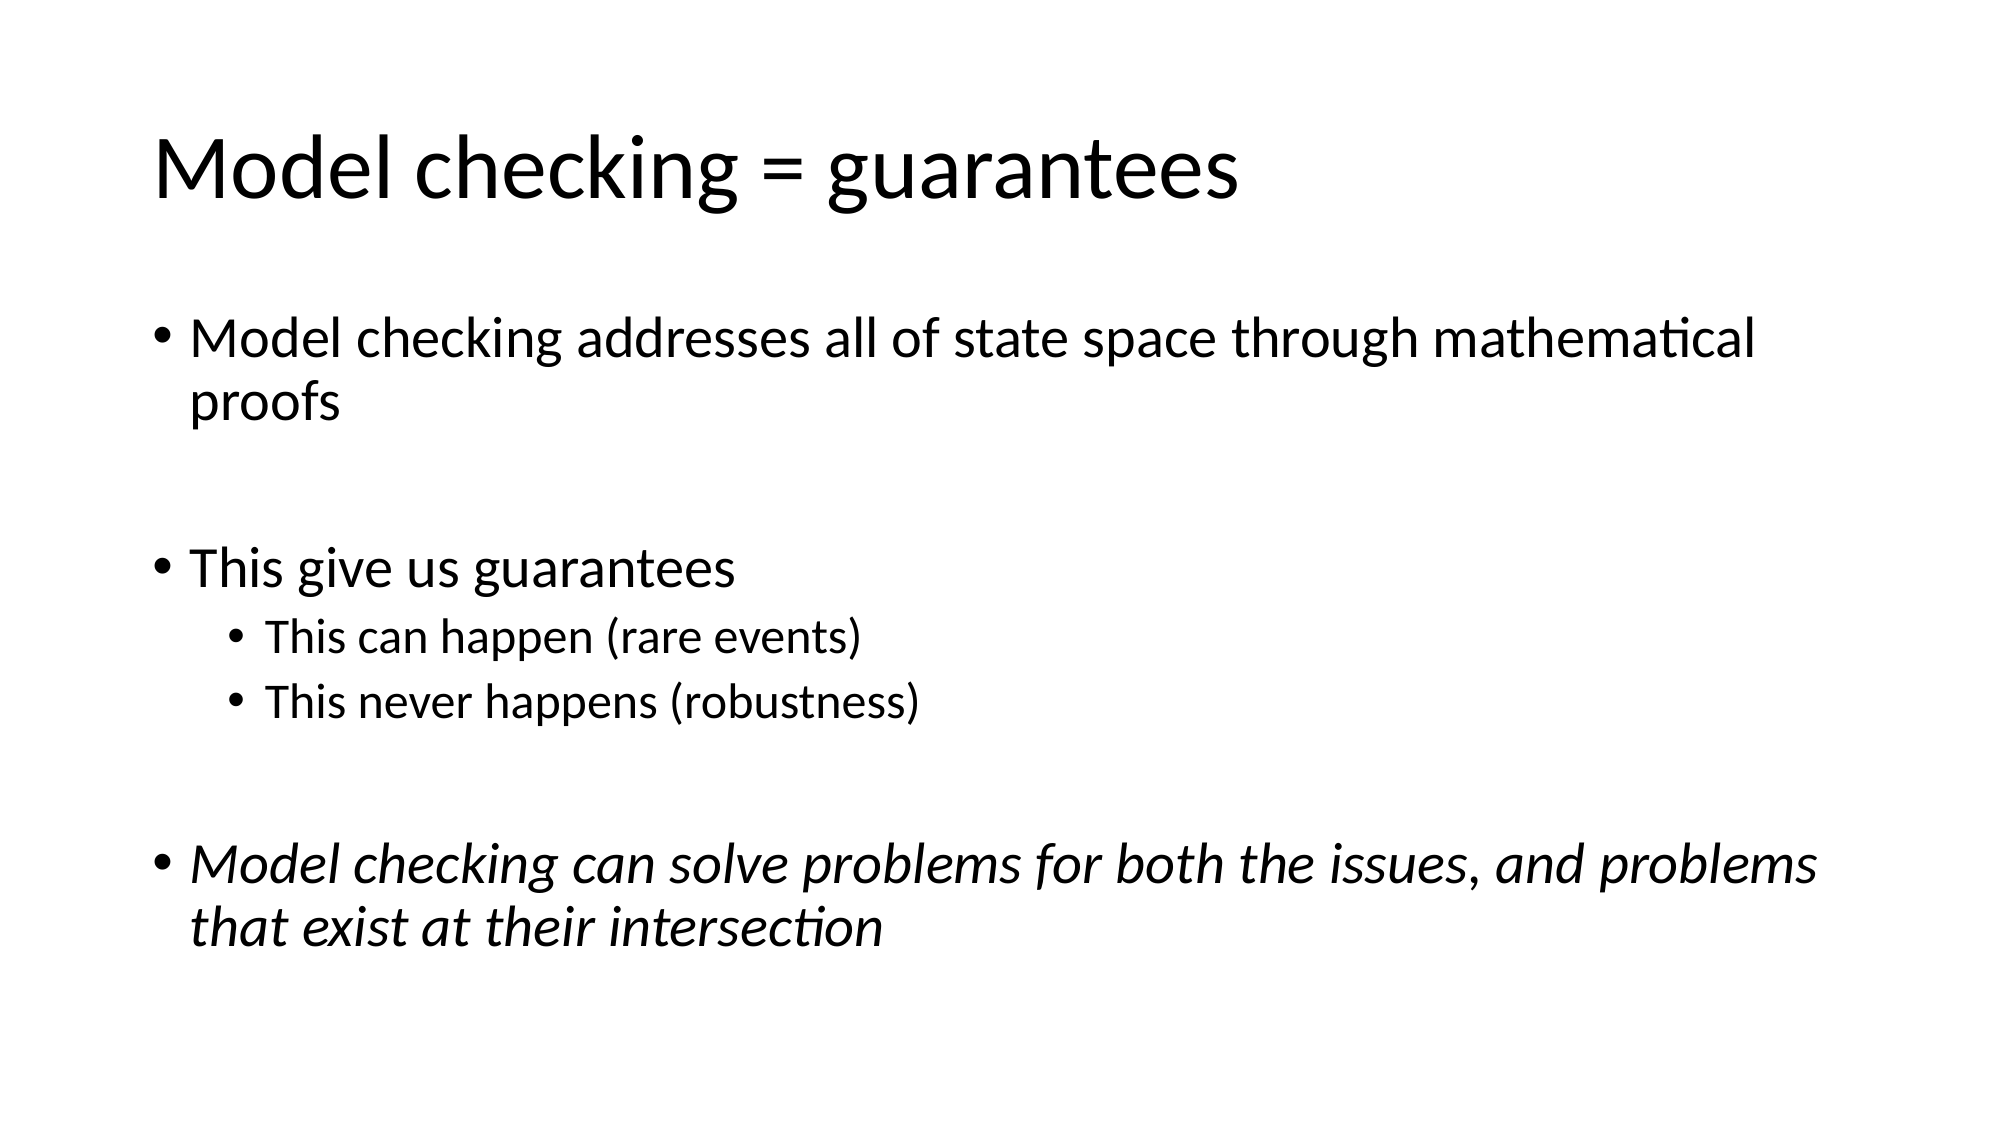

# Model checking = guarantees
Model checking addresses all of state space through mathematical proofs

This give us guarantees
This can happen (rare events)
This never happens (robustness)

Model checking can solve problems for both the issues, and problems that exist at their intersection